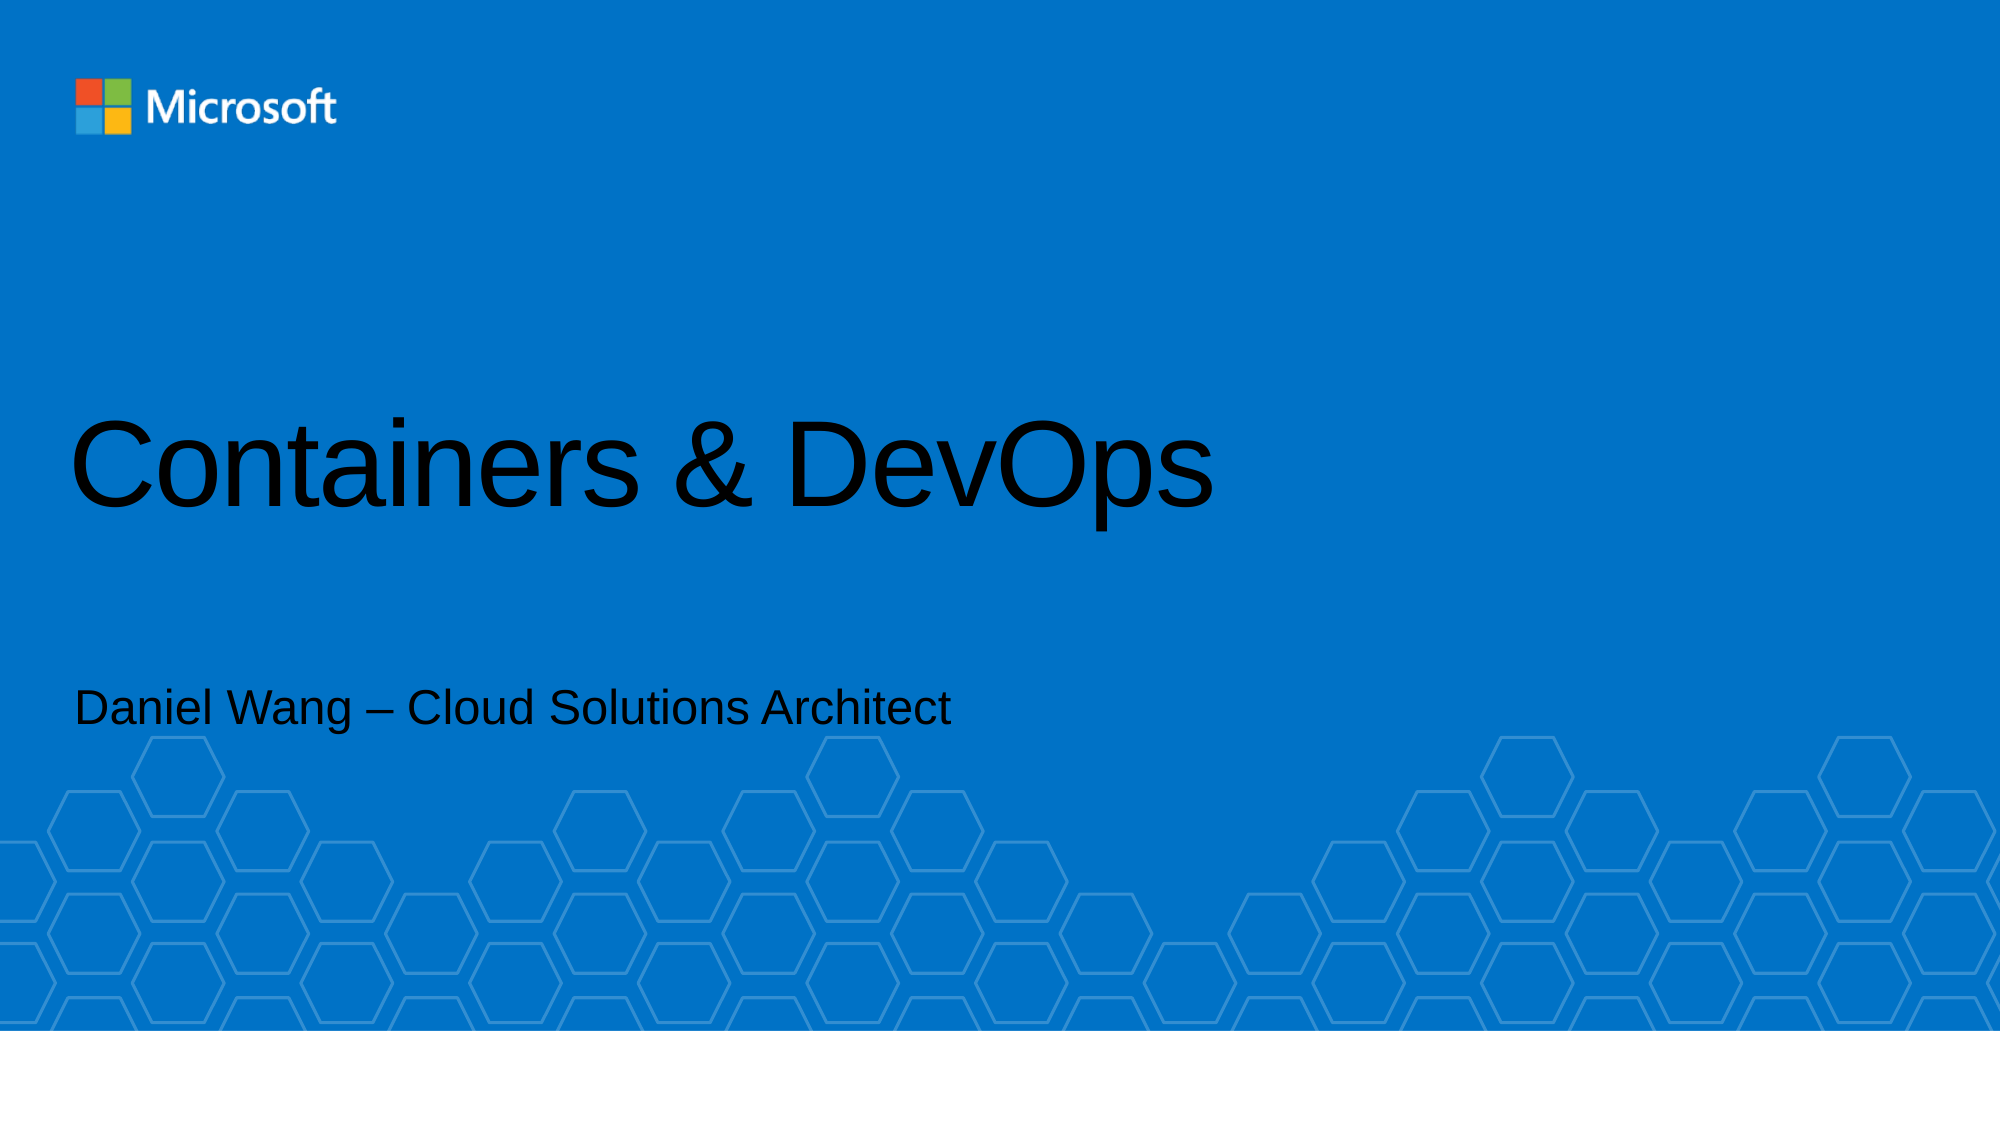

# Containers & DevOps
Daniel Wang – Cloud Solutions Architect